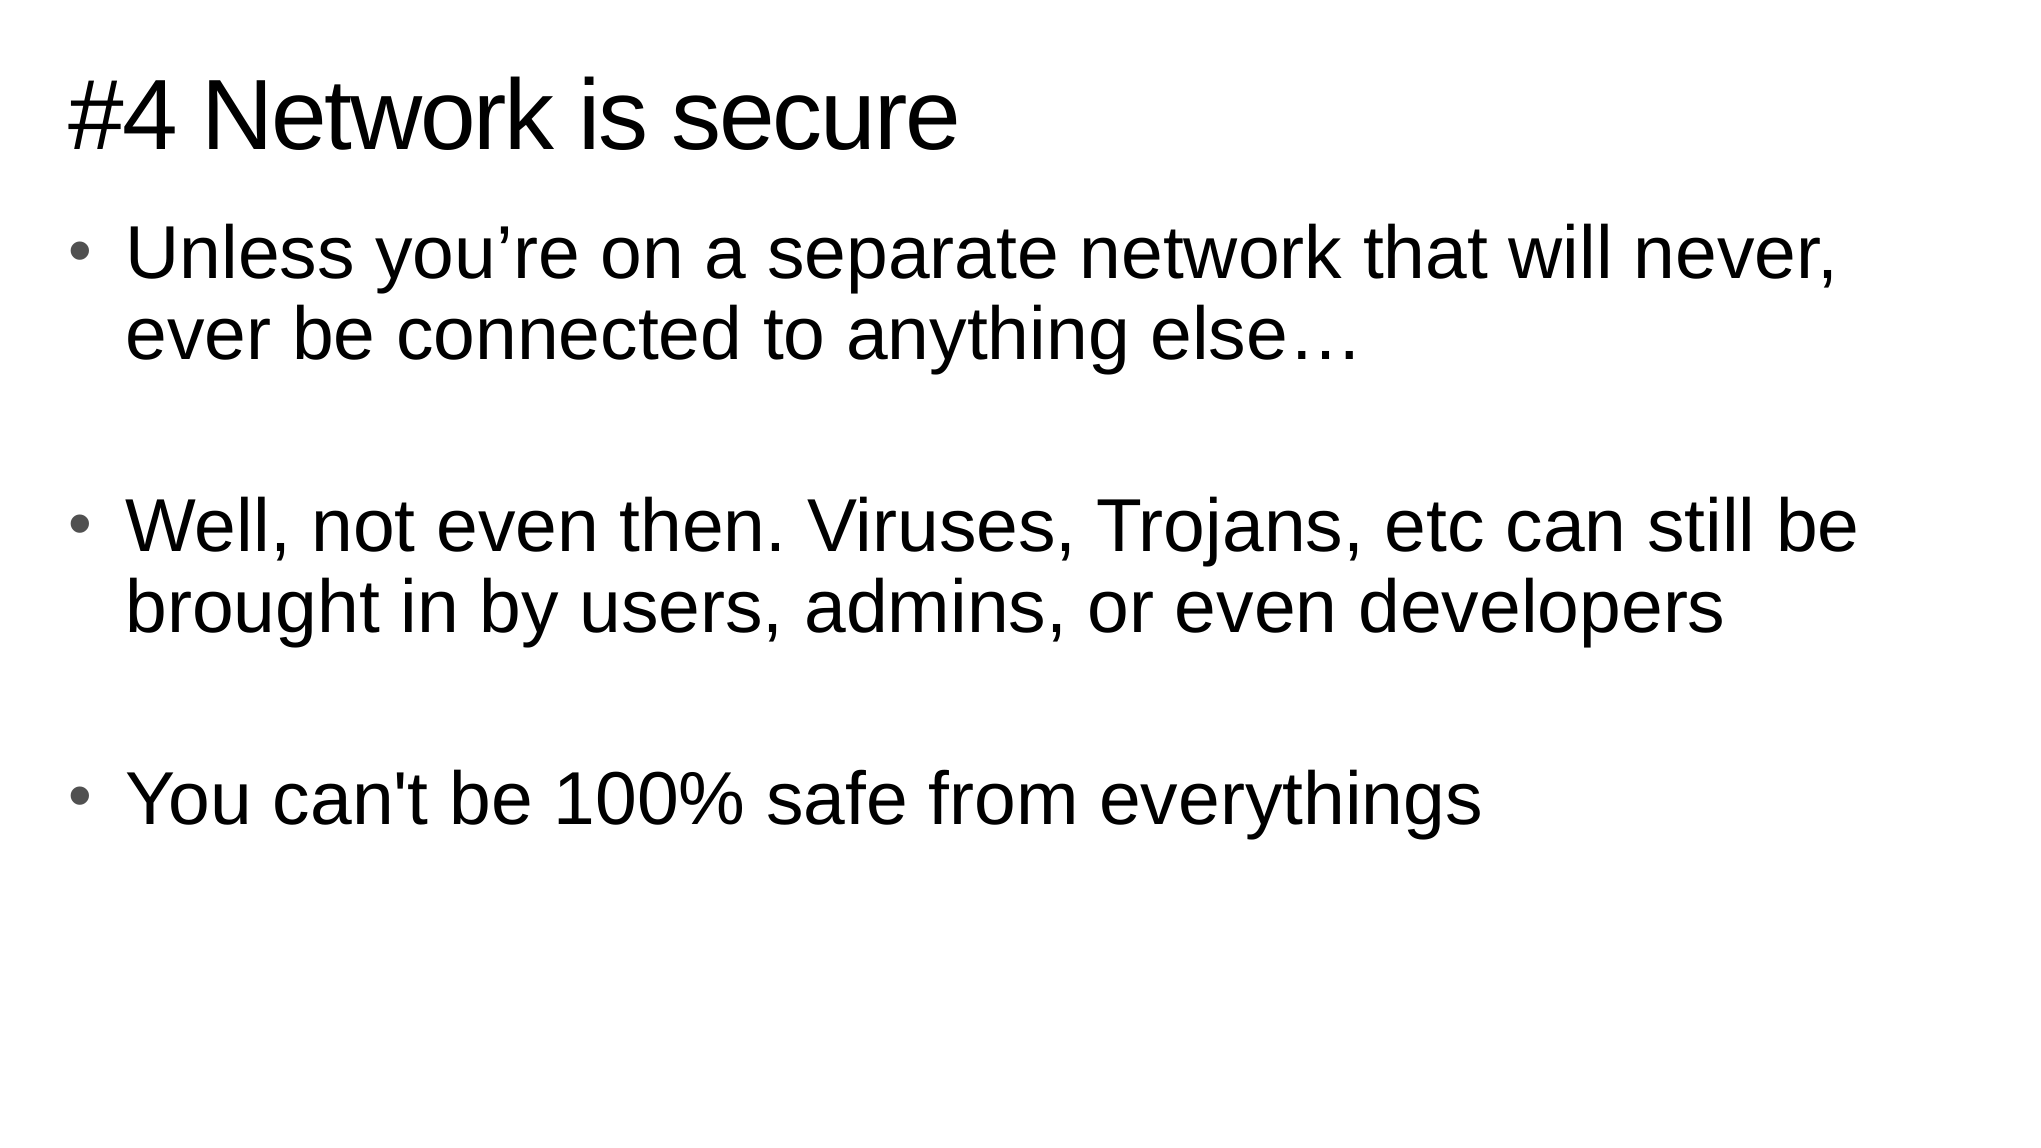

# #4 Network is secure
Unless you’re on a separate network that will never, ever be connected to anything else…

Well, not even then. Viruses, Trojans, etc can still be brought in by users, admins, or even developers

You can't be 100% safe from everythings